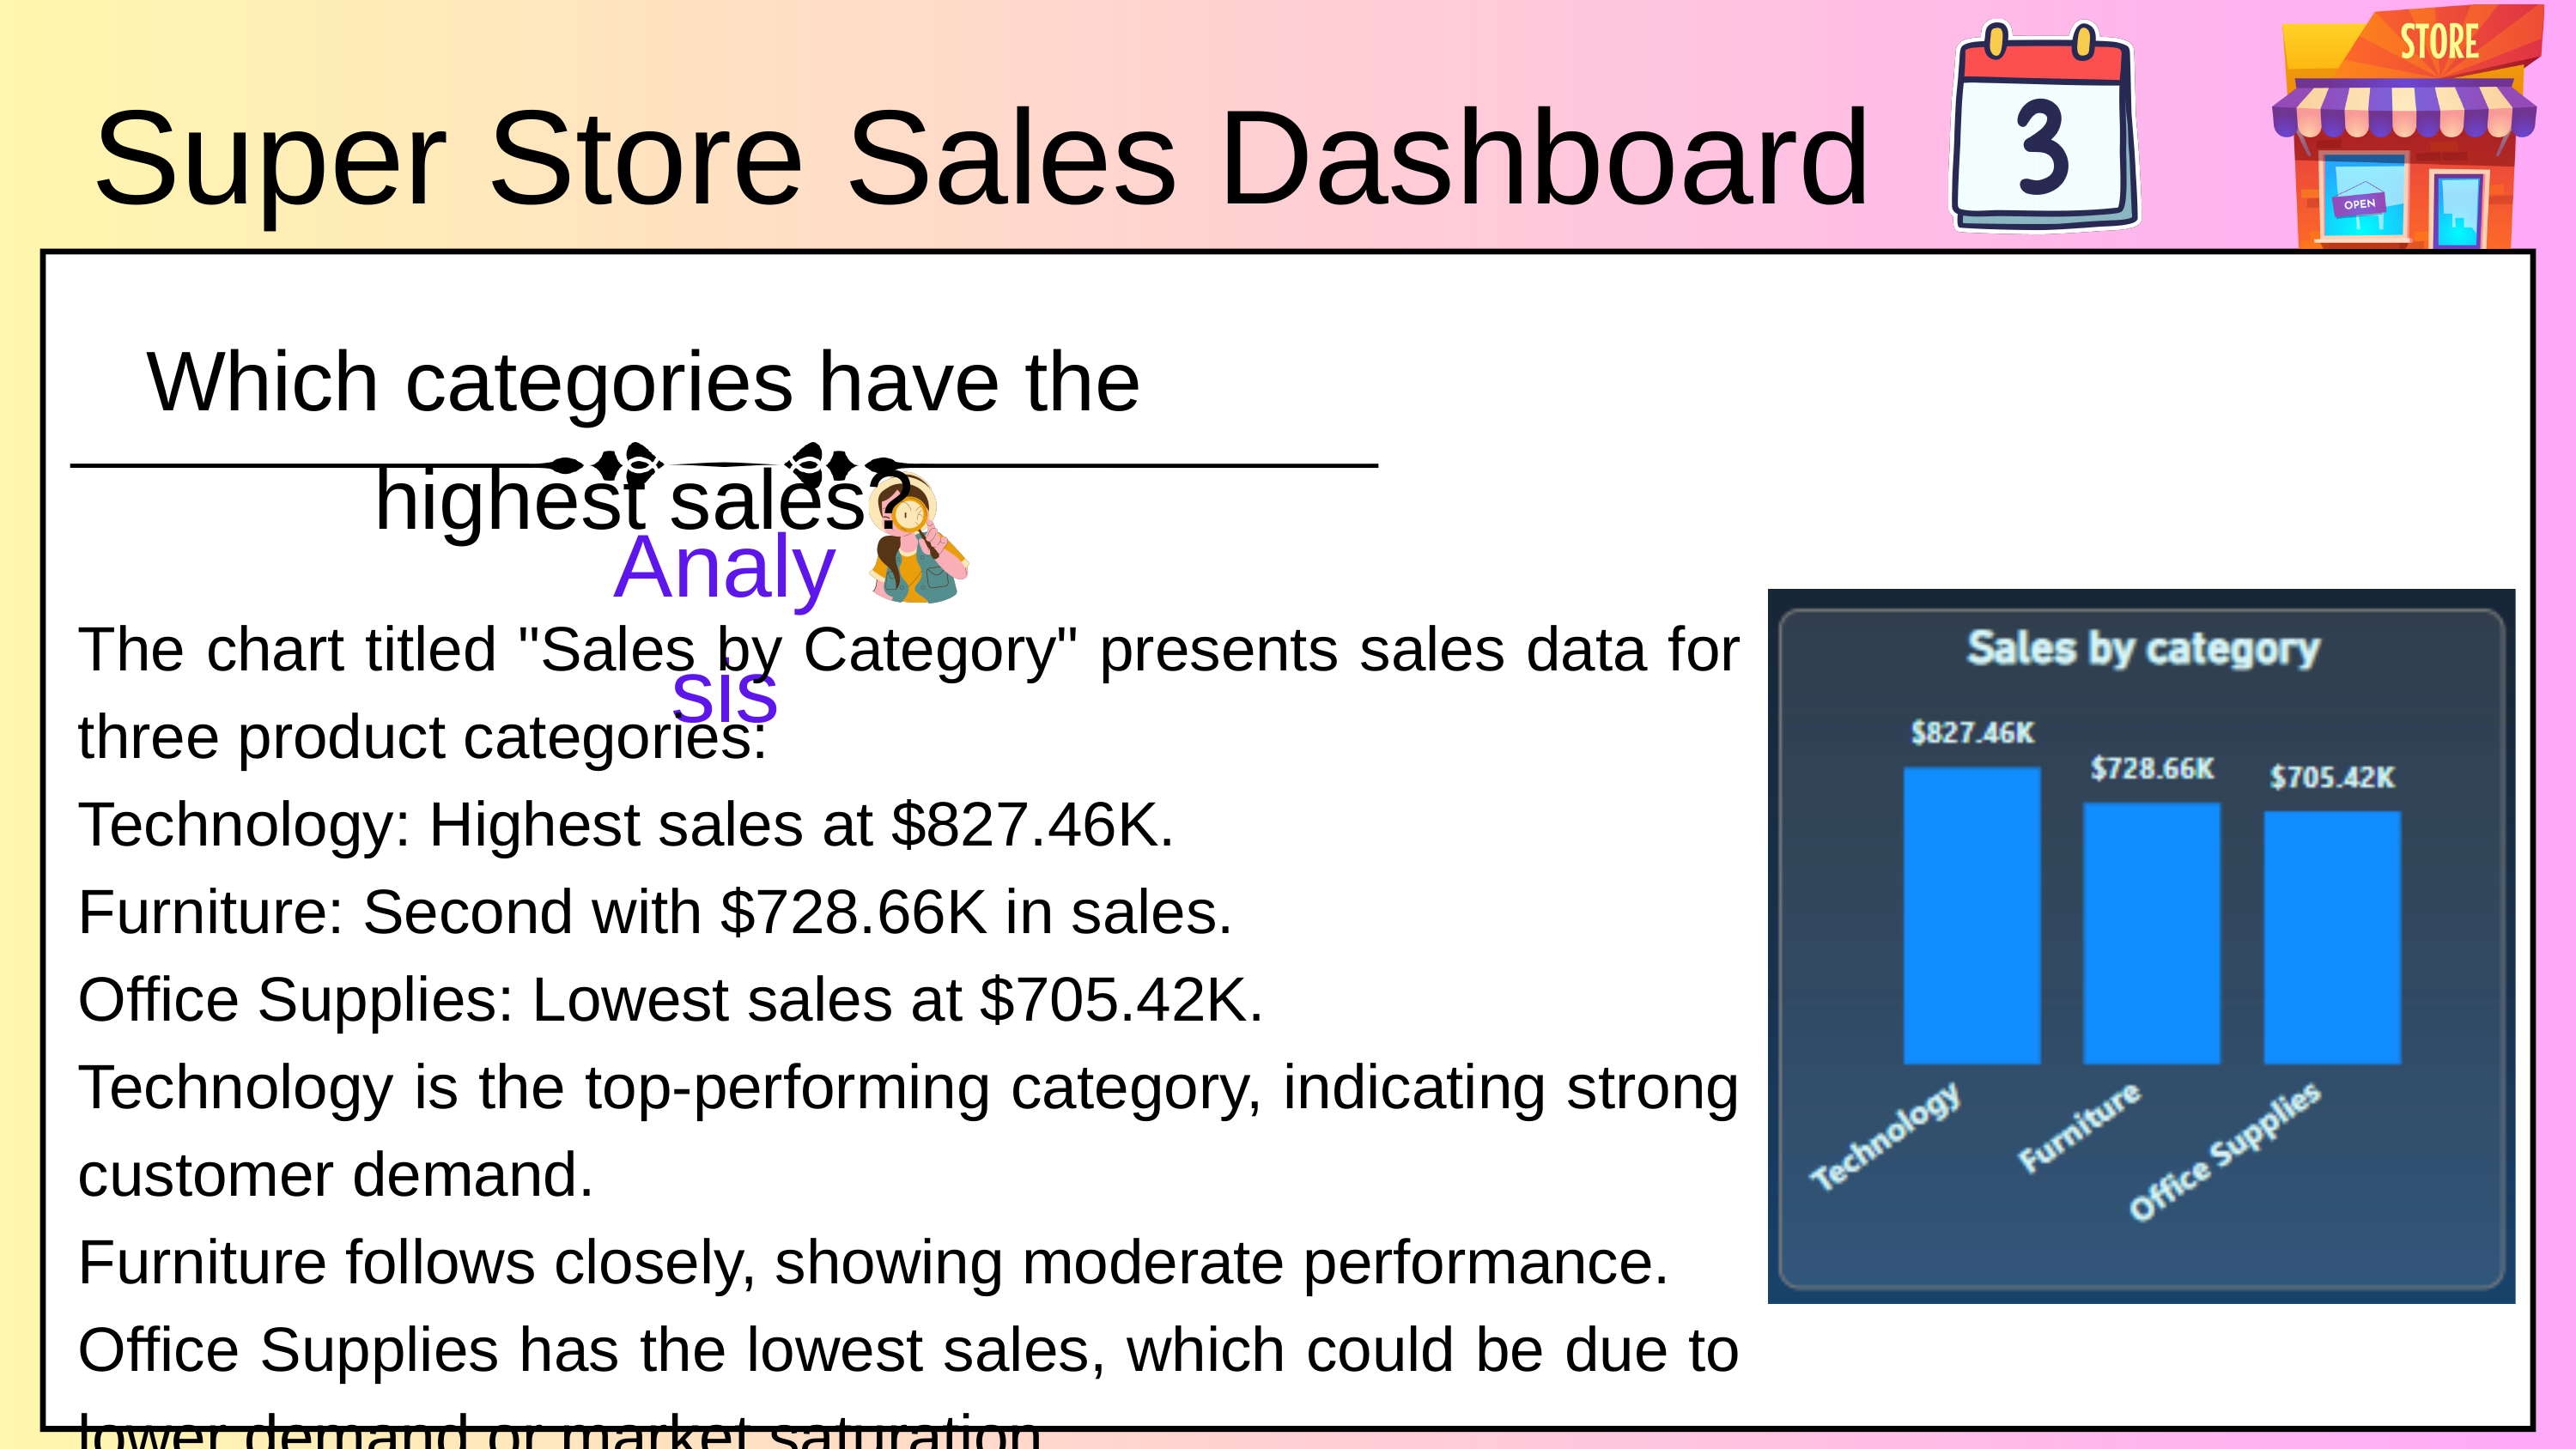

Super Store Sales Dashboard

Which categories have the highest sales?

Analysis

The chart titled "Sales by Category" presents sales data for three product categories:
Technology: Highest sales at $827.46K.
Furniture: Second with $728.66K in sales.
Office Supplies: Lowest sales at $705.42K.
Technology is the top-performing category, indicating strong customer demand.
Furniture follows closely, showing moderate performance.
Office Supplies has the lowest sales, which could be due to lower demand or market saturation.